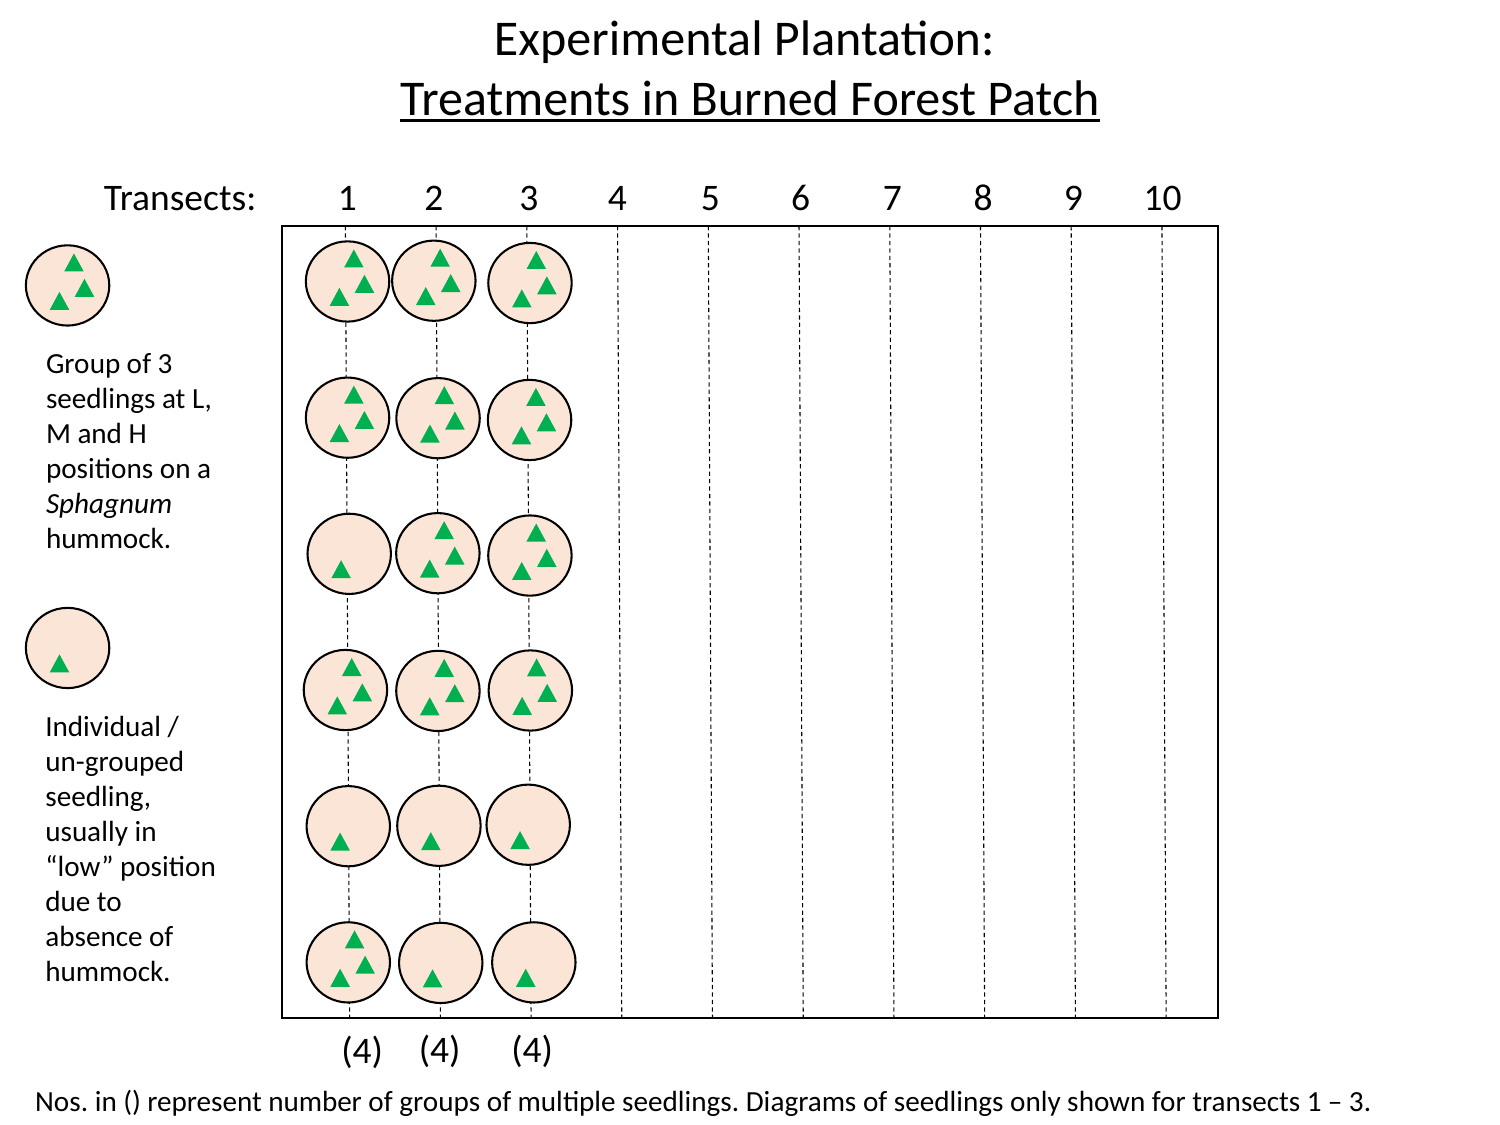

Experimental Plantation:
Treatments in Burned Forest Patch
Transects:
1
2
3
4
5
6
7
8
9
10

Group of 3
seedlings at L, M and H positions on a
Sphagnum hummock.

Individual / un-grouped
seedling, usually in “low” position due to absence of hummock.

(4)
(4)
(4)
Nos. in () represent number of groups of multiple seedlings. Diagrams of seedlings only shown for transects 1 – 3.